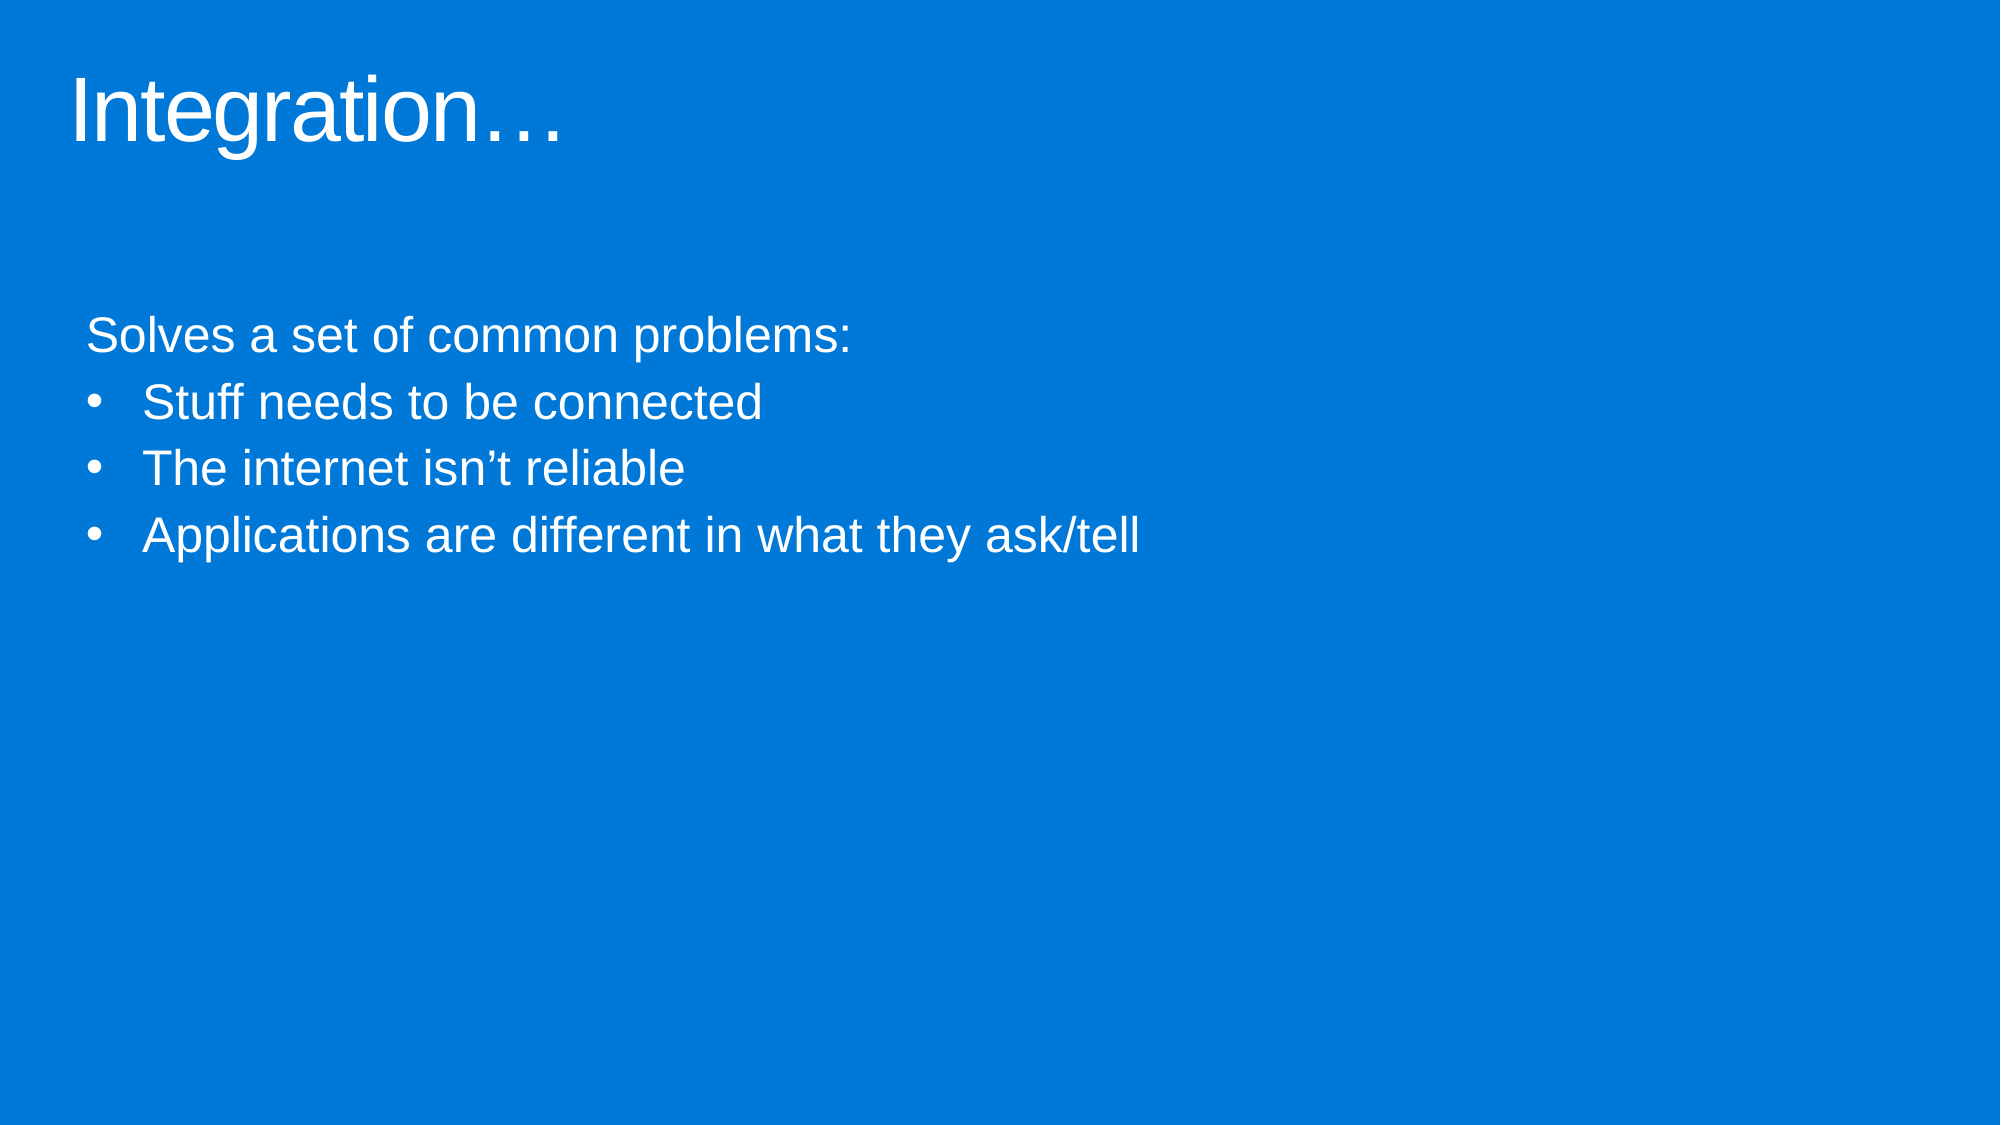

# Integration…
Solves a set of common problems:
Stuff needs to be connected
The internet isn’t reliable
Applications are different in what they ask/tell